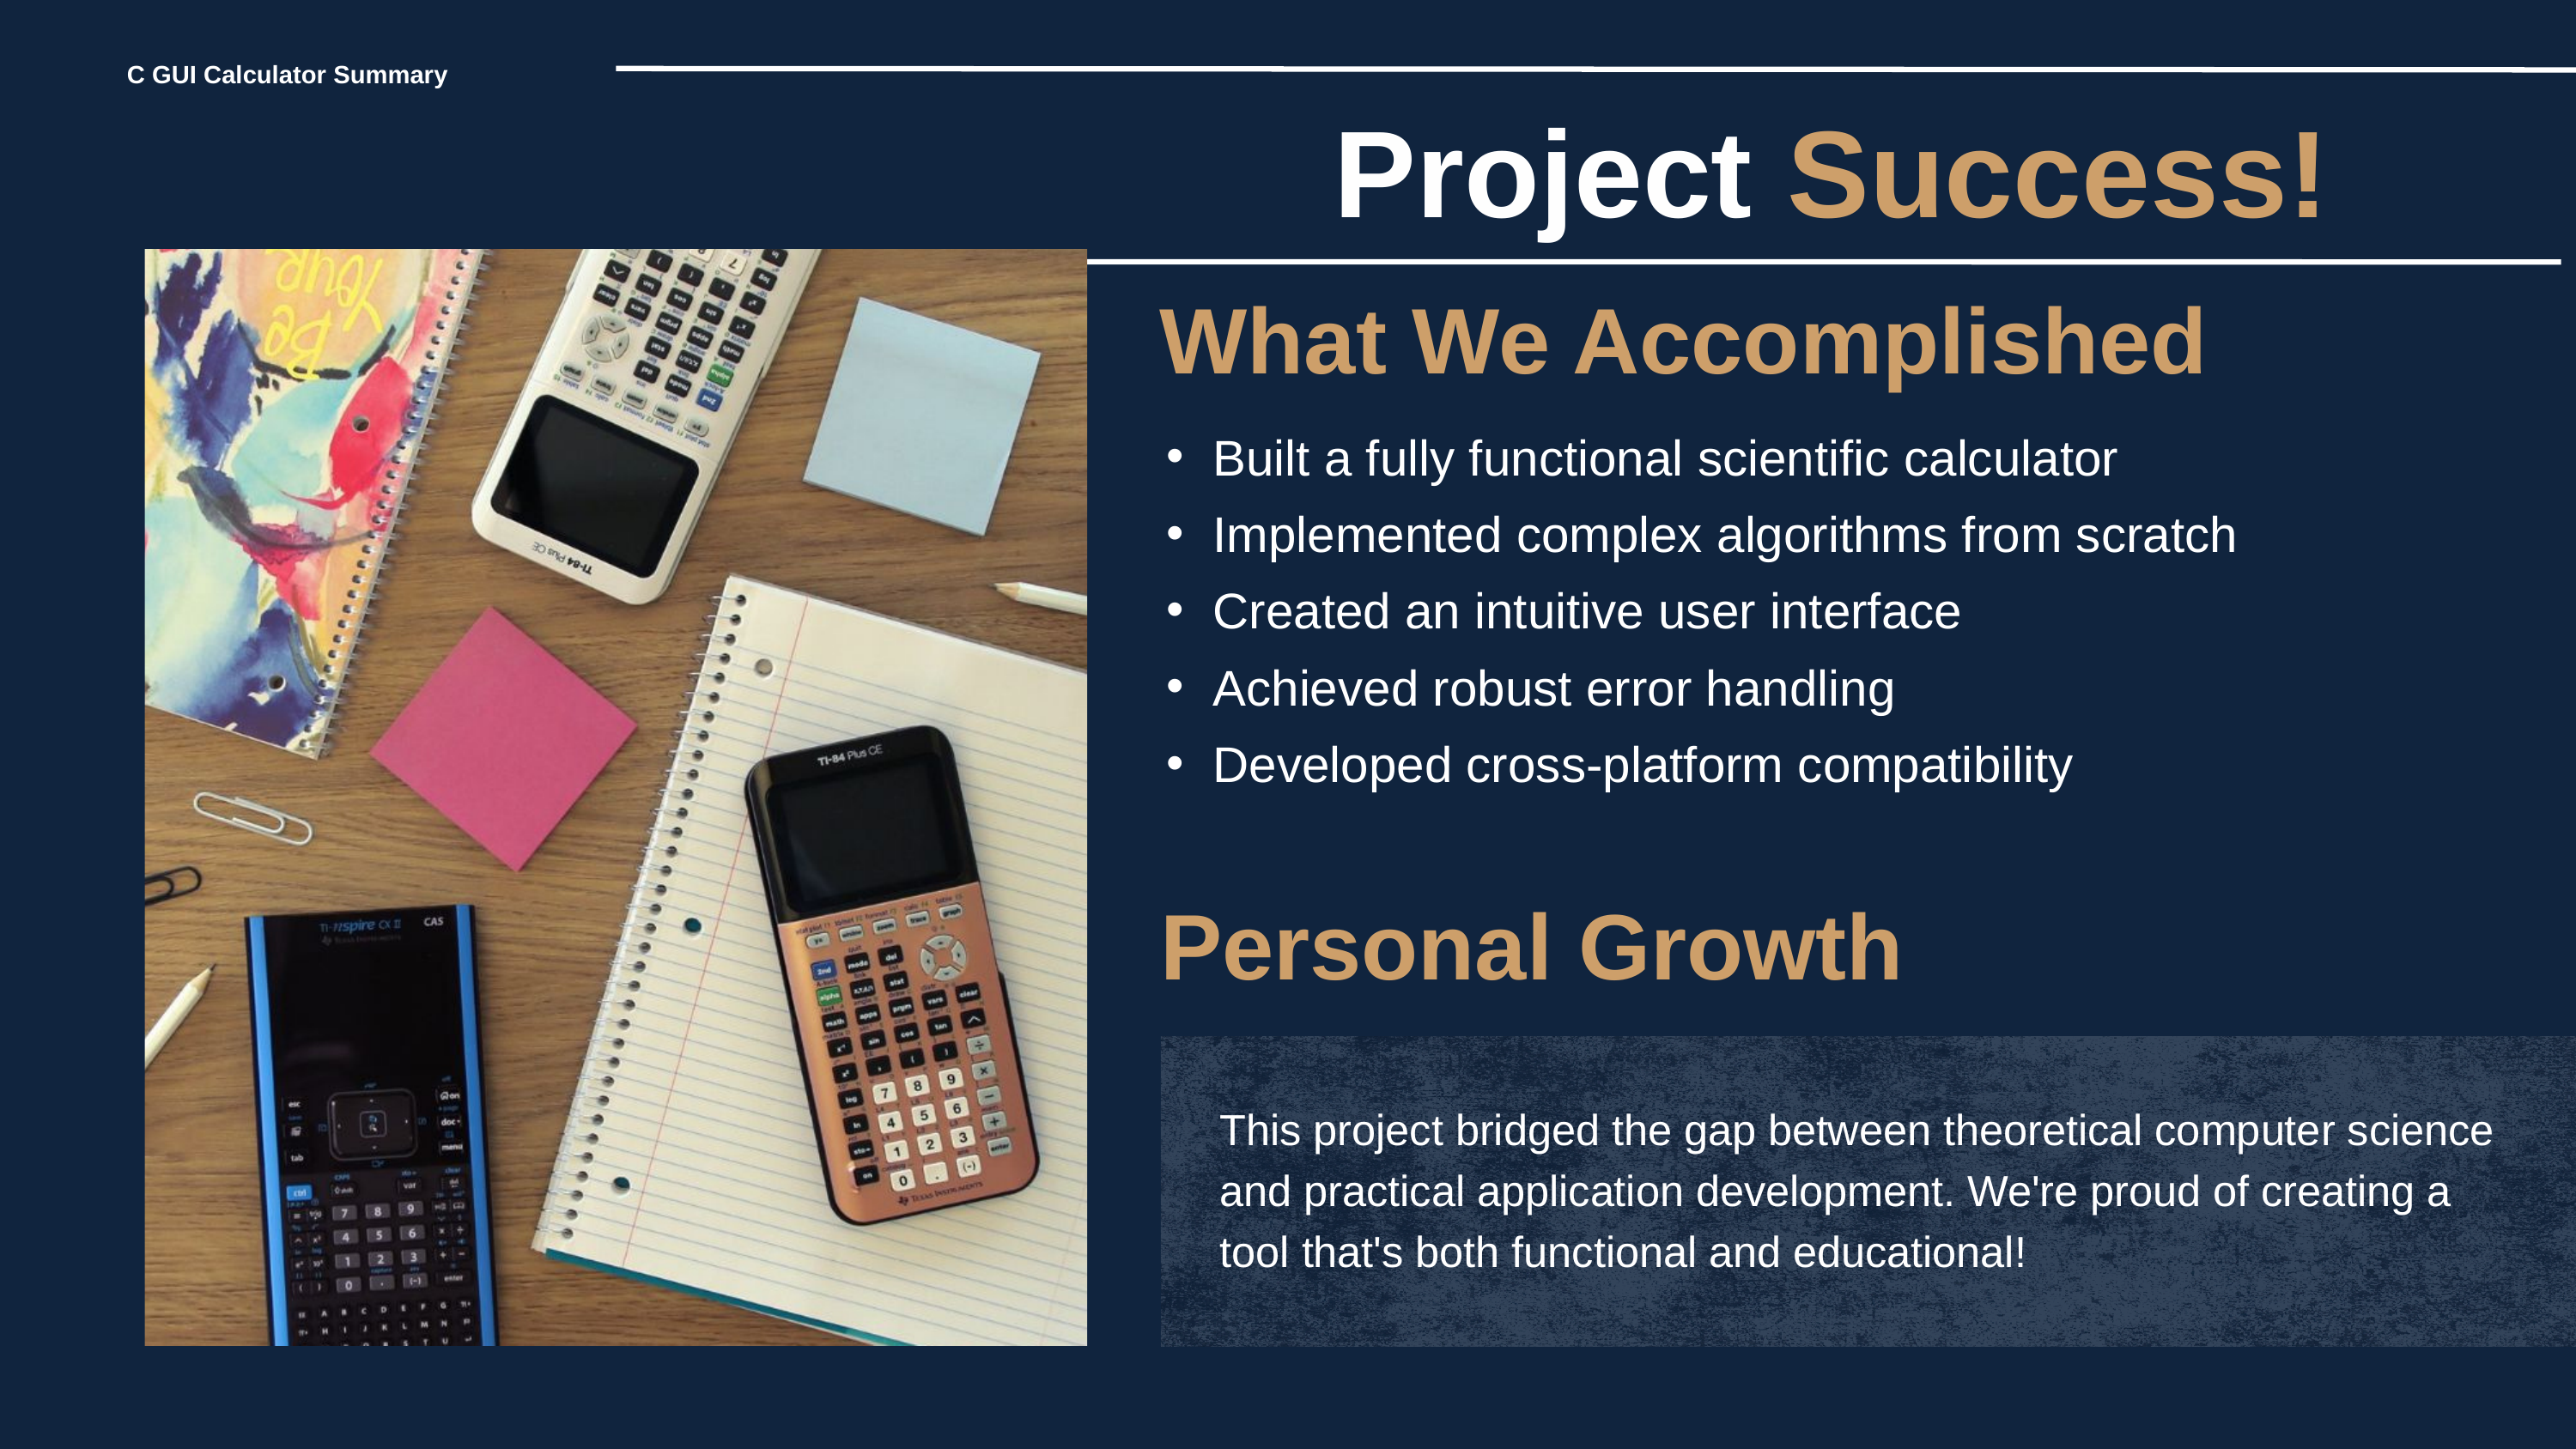

C GUI Calculator Summary

Project Success!

What We Accomplished

Built a fully functional scientific calculator
Implemented complex algorithms from scratch
Created an intuitive user interface
Achieved robust error handling
Developed cross-platform compatibility
Personal Growth

This project bridged the gap between theoretical computer science and practical application development. We're proud of creating a tool that's both functional and educational!